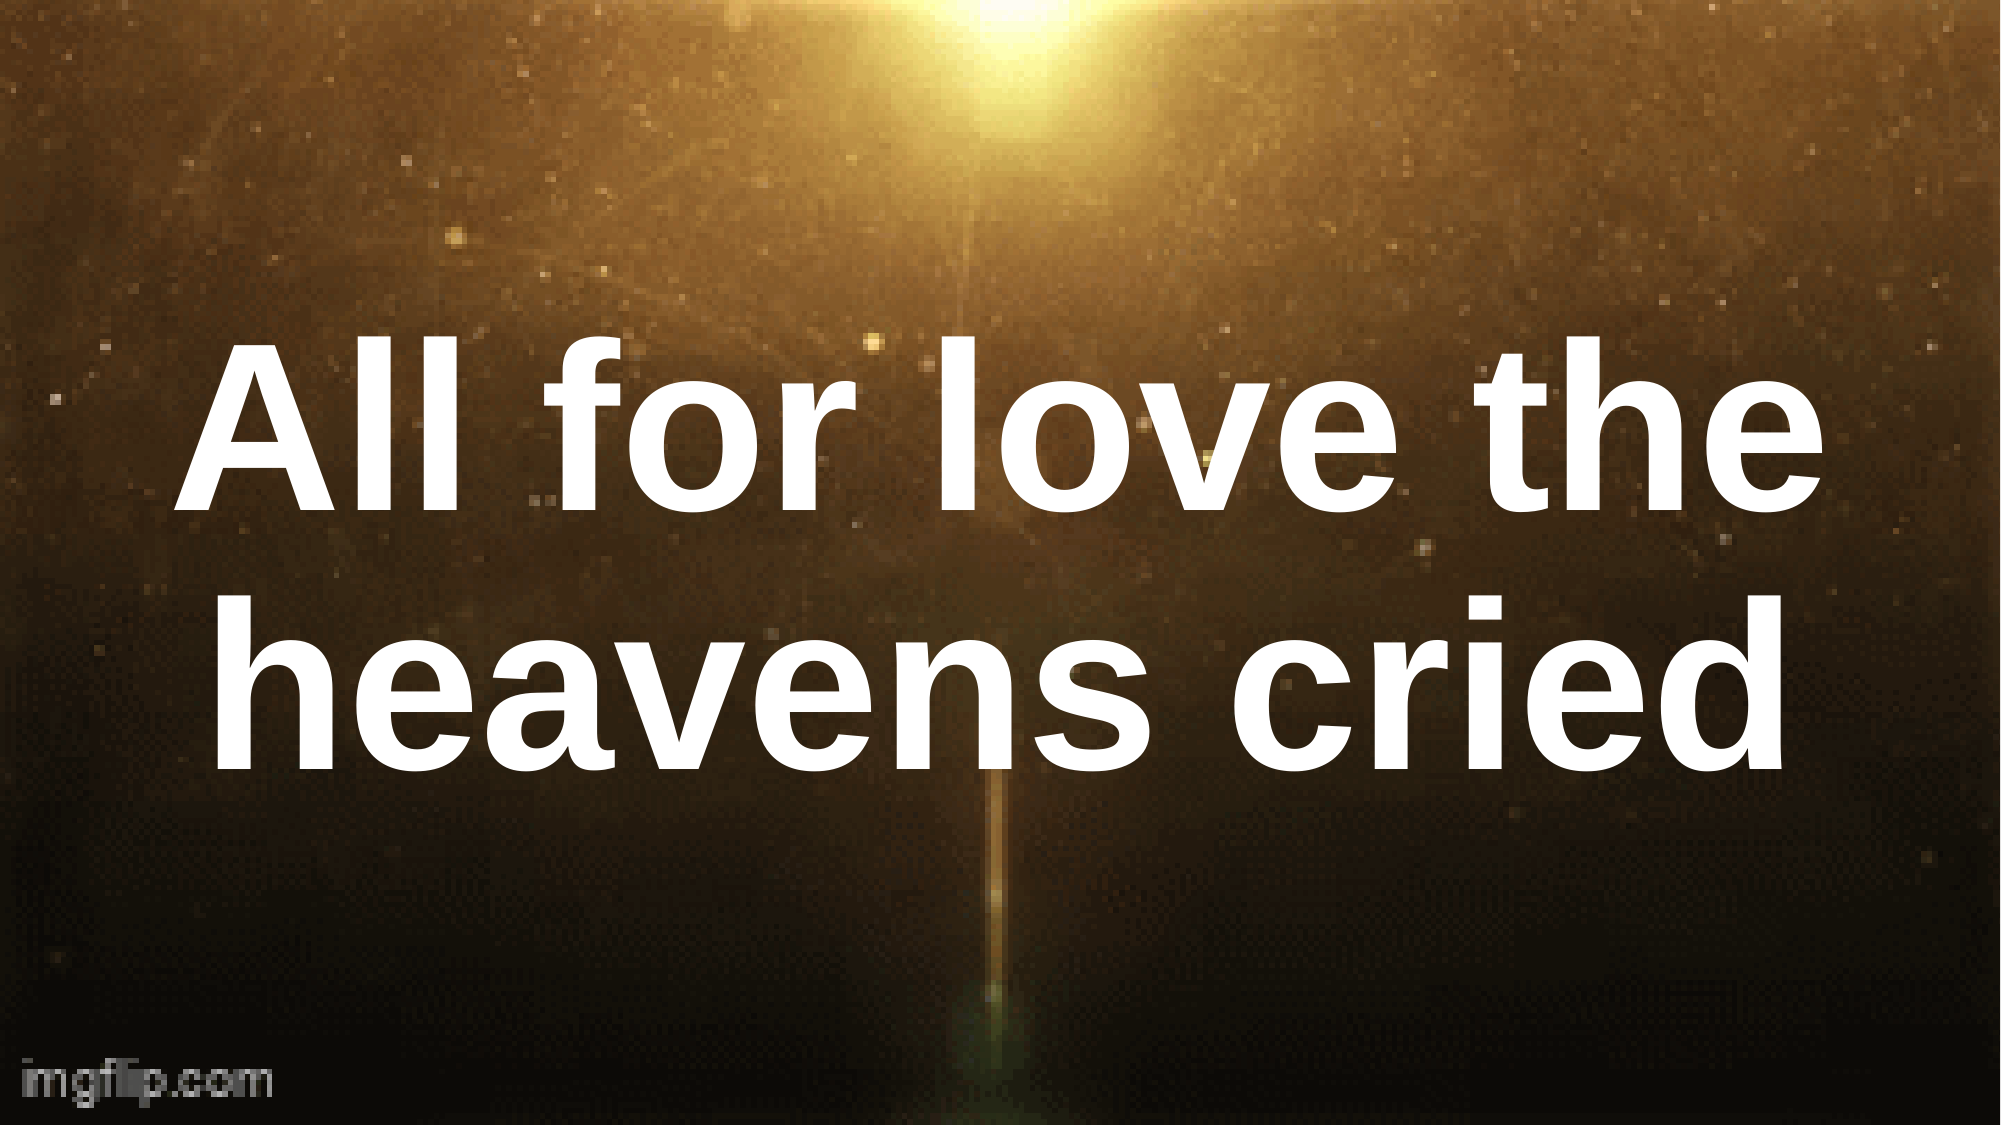

# All for love the heavens cried